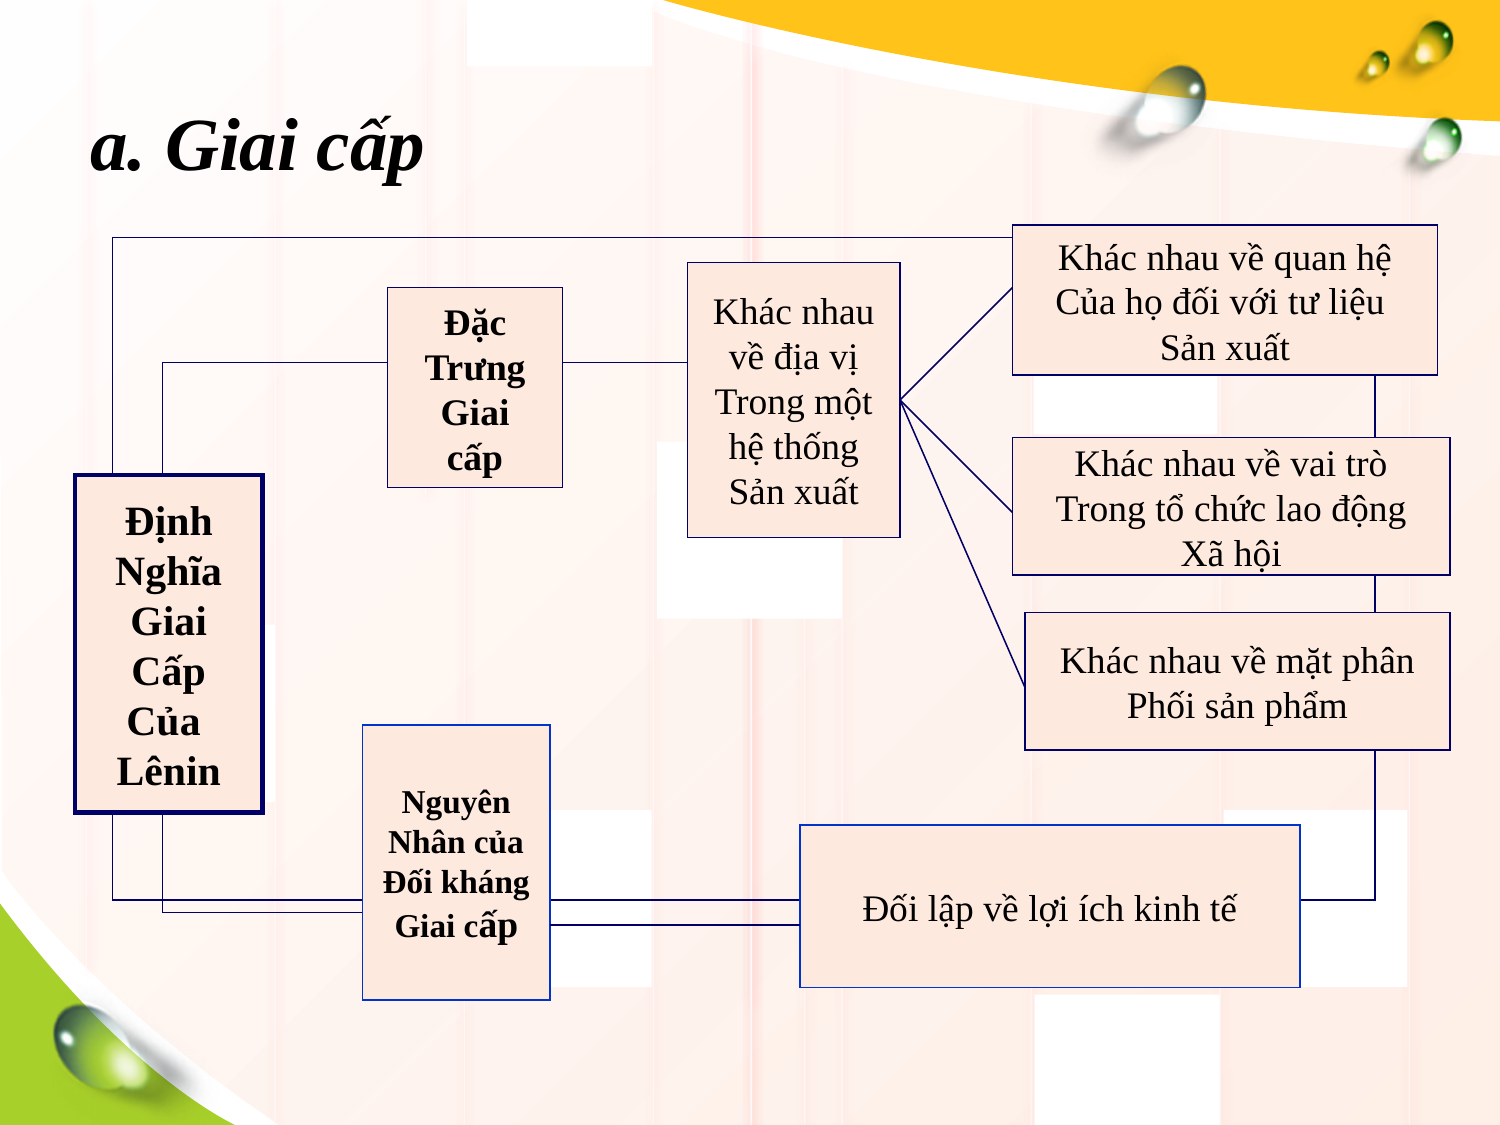

a. Giai cấp
Khác nhau về quan hệ
Của họ đối với tư liệu
Sản xuất

Khác nhau
về địa vị
Trong một
hệ thống
Sản xuất
Đặc
Trưng
Giai
cấp
Khác nhau về vai trò
Trong tổ chức lao động
Xã hội
Định
Nghĩa
Giai
Cấp
Của
Lênin
Khác nhau về mặt phân
Phối sản phẩm
Nguyên
Nhân của
Đối kháng
Giai cấp
Đối lập về lợi ích kinh tế